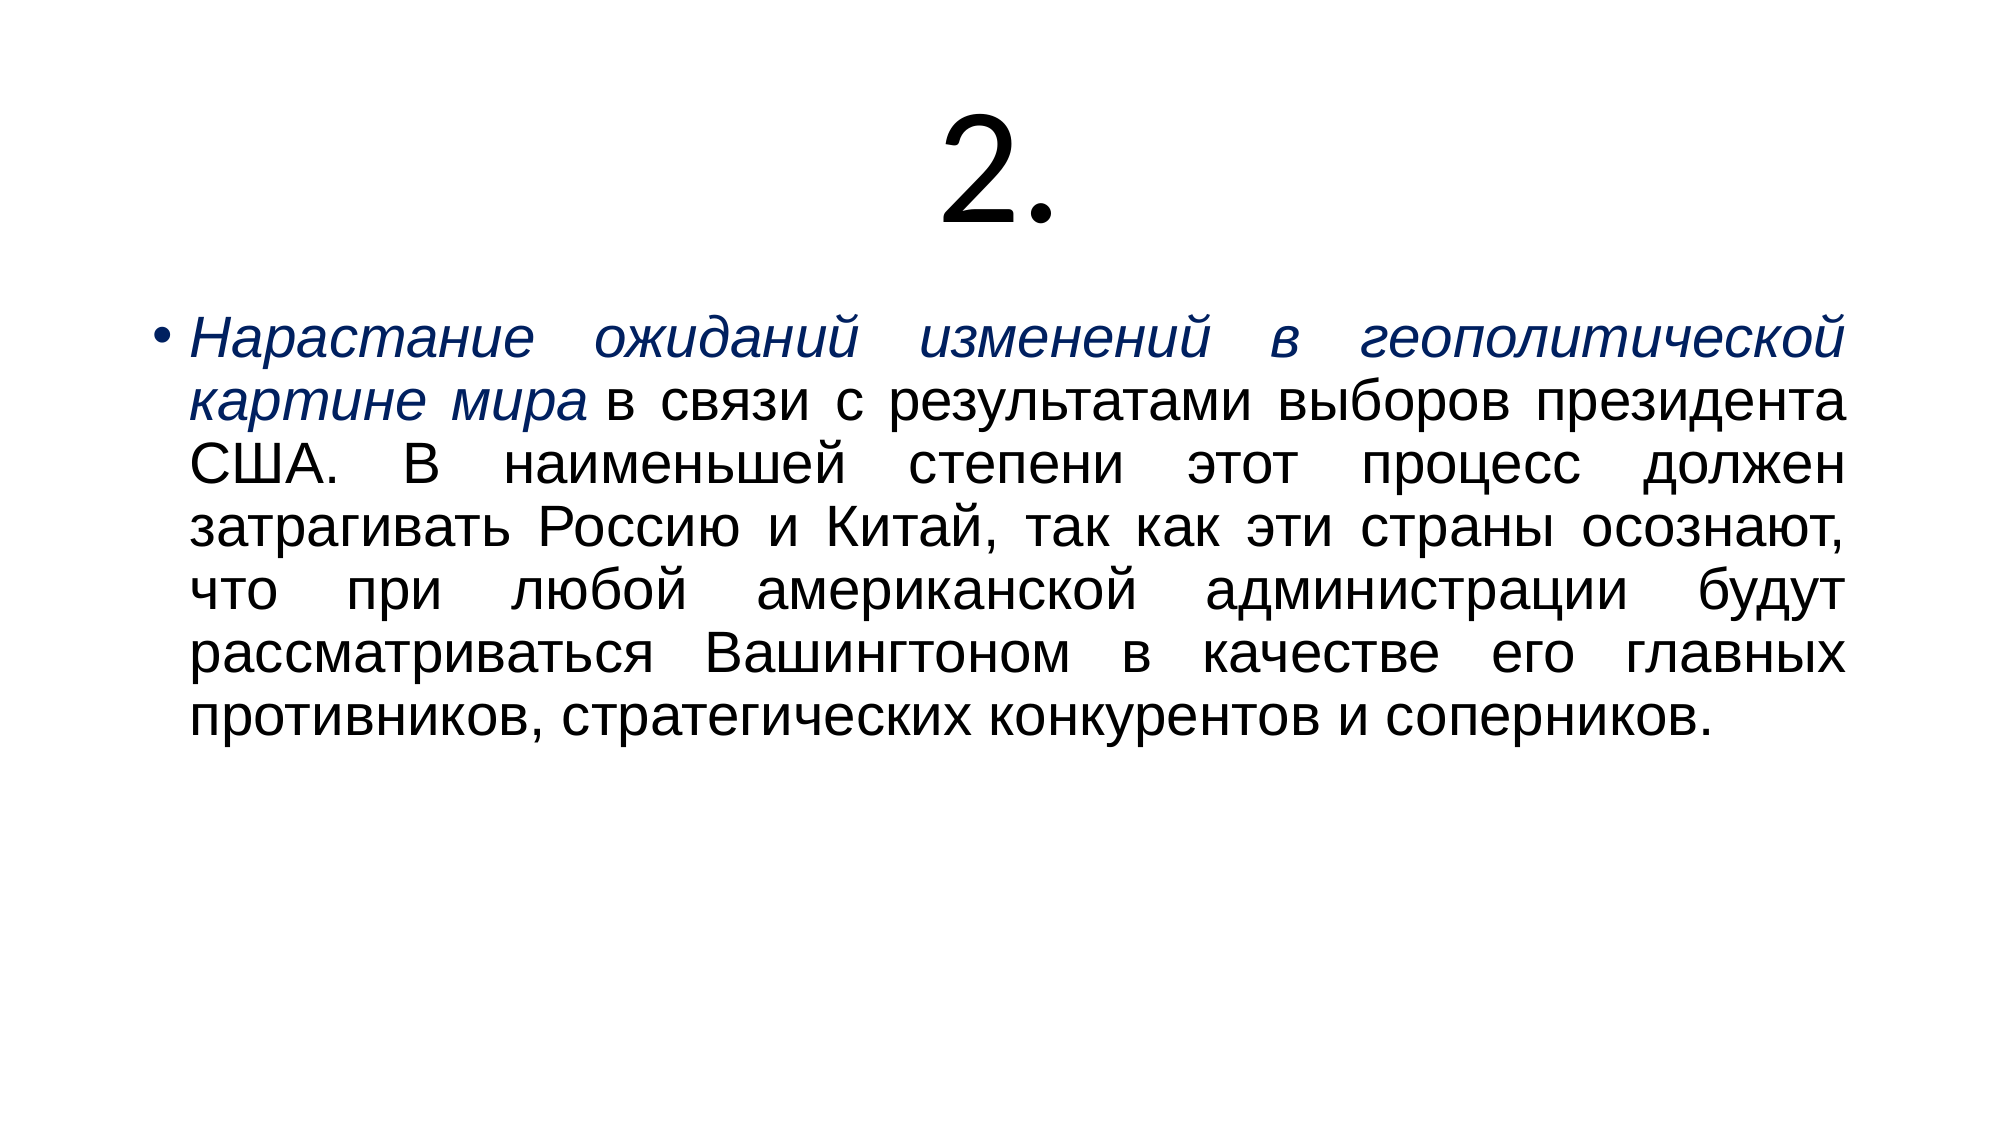

# 2.
Нарастание ожиданий изменений в геополитической картине мира в связи с результатами выборов президента США. В наименьшей степени этот процесс должен затрагивать Россию и Китай, так как эти страны осознают, что при любой американской администрации будут рассматриваться Вашингтоном в качестве его главных противников, стратегических конкурентов и соперников.